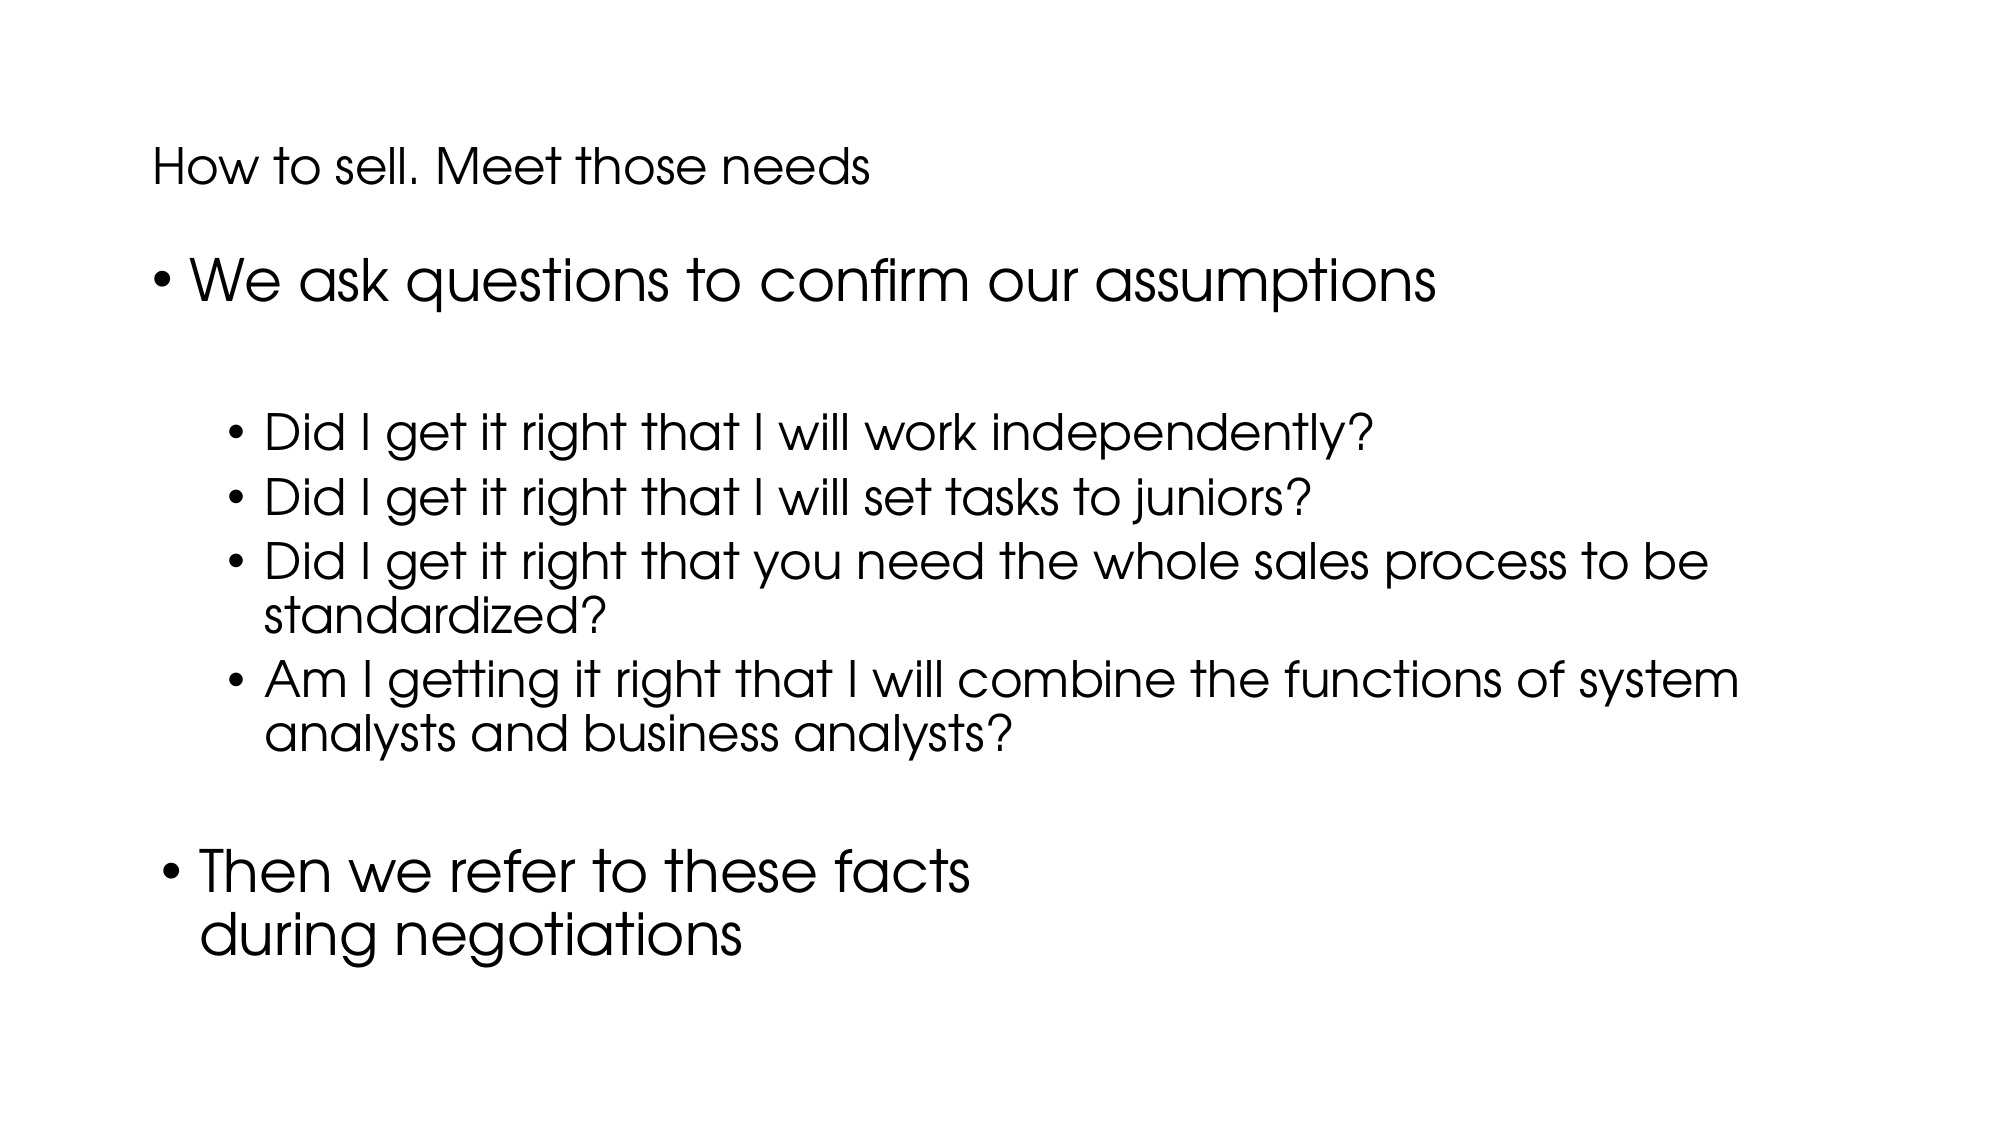

# How to sell. Meet those needs

We ask questions to confirm our assumptions

Did I get it right that I will work independently?
Did I get it right that I will set tasks to juniors?
Did I get it right that you need the whole sales process to be standardized?
Am I getting it right that I will combine the functions of system analysts and business analysts?

Then we refer to these facts during negotiations